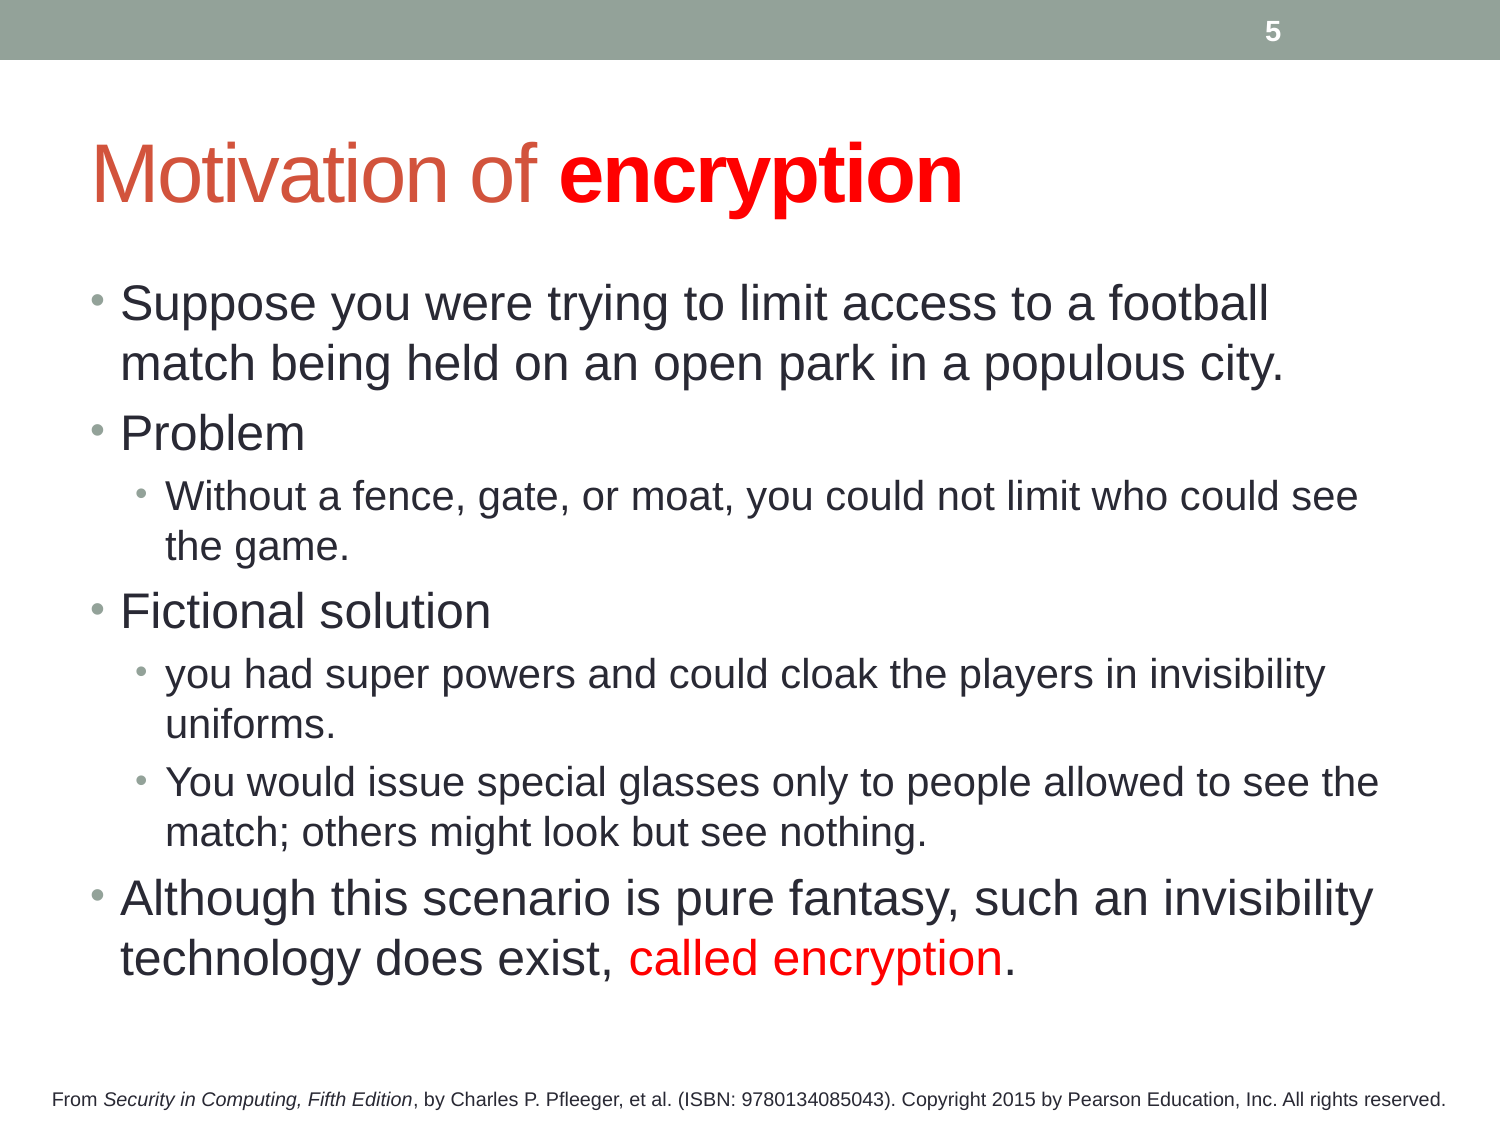

5
# Motivation of encryption
Suppose you were trying to limit access to a football match being held on an open park in a populous city.
Problem
Without a fence, gate, or moat, you could not limit who could see the game.
Fictional solution
you had super powers and could cloak the players in invisibility uniforms.
You would issue special glasses only to people allowed to see the match; others might look but see nothing.
Although this scenario is pure fantasy, such an invisibility technology does exist, called encryption.
From Security in Computing, Fifth Edition, by Charles P. Pfleeger, et al. (ISBN: 9780134085043). Copyright 2015 by Pearson Education, Inc. All rights reserved.